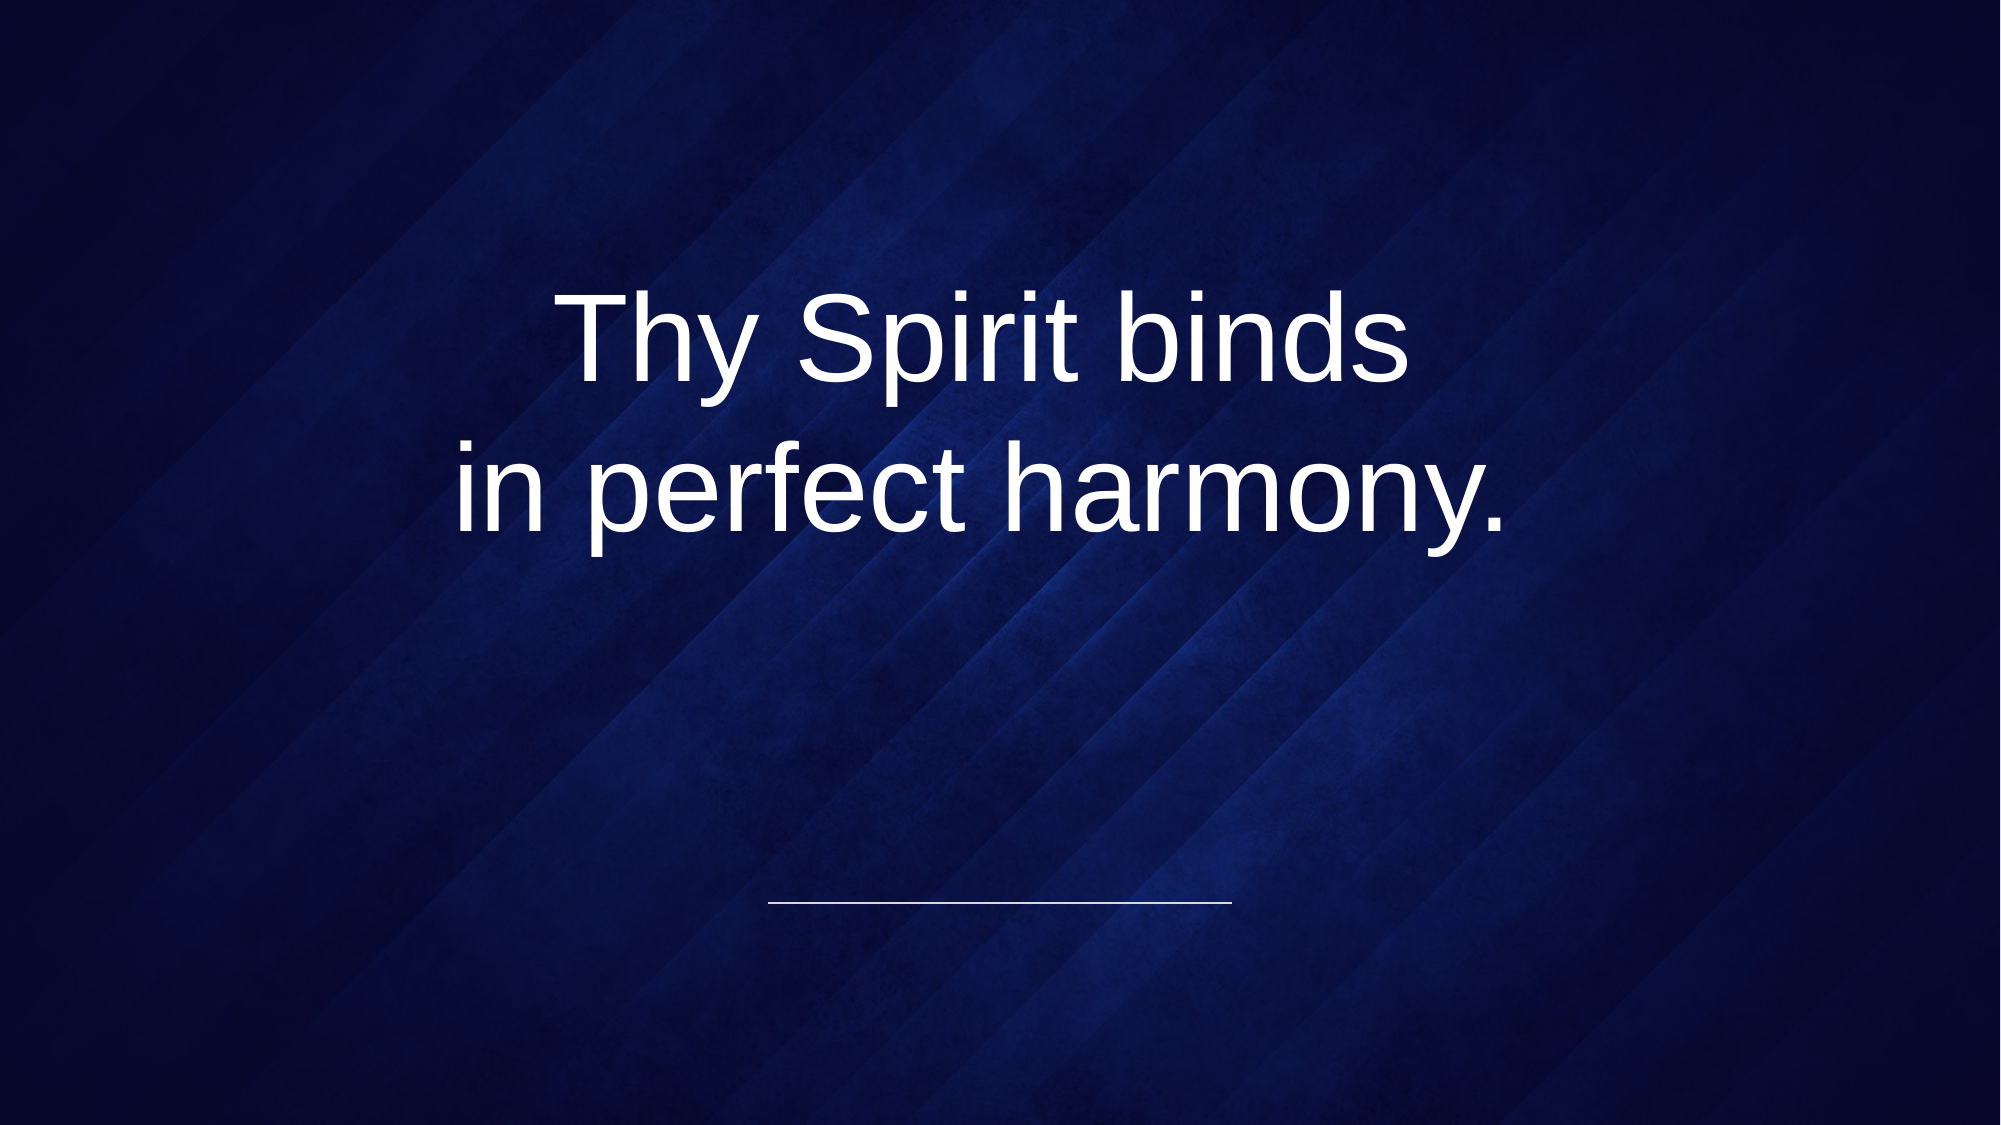

# Thy Spirit binds in perfect harmony.